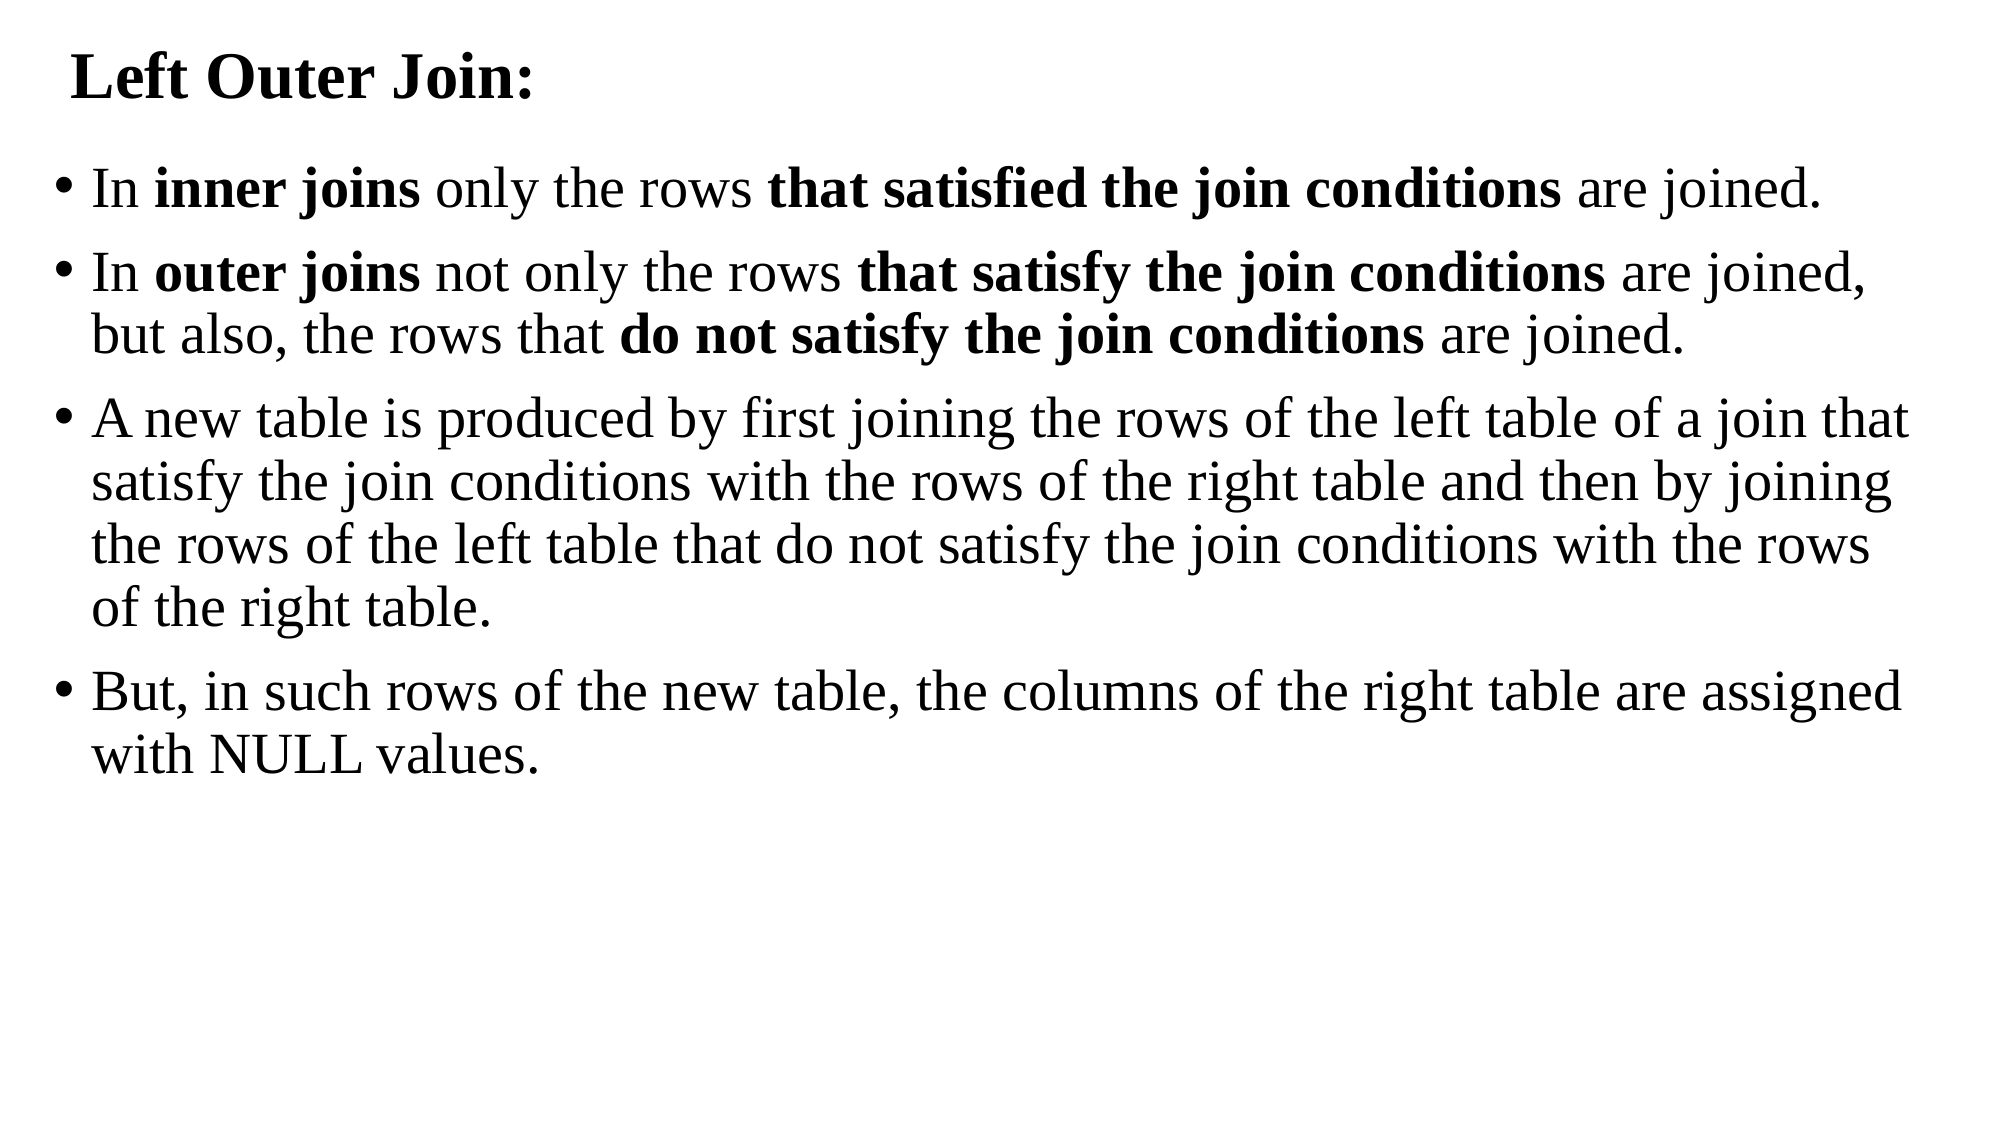

Left Outer Join:
In inner joins only the rows that satisfied the join conditions are joined.
In outer joins not only the rows that satisfy the join conditions are joined, but also, the rows that do not satisfy the join conditions are joined.
A new table is produced by first joining the rows of the left table of a join that satisfy the join conditions with the rows of the right table and then by joining the rows of the left table that do not satisfy the join conditions with the rows of the right table.
But, in such rows of the new table, the columns of the right table are assigned with NULL values.